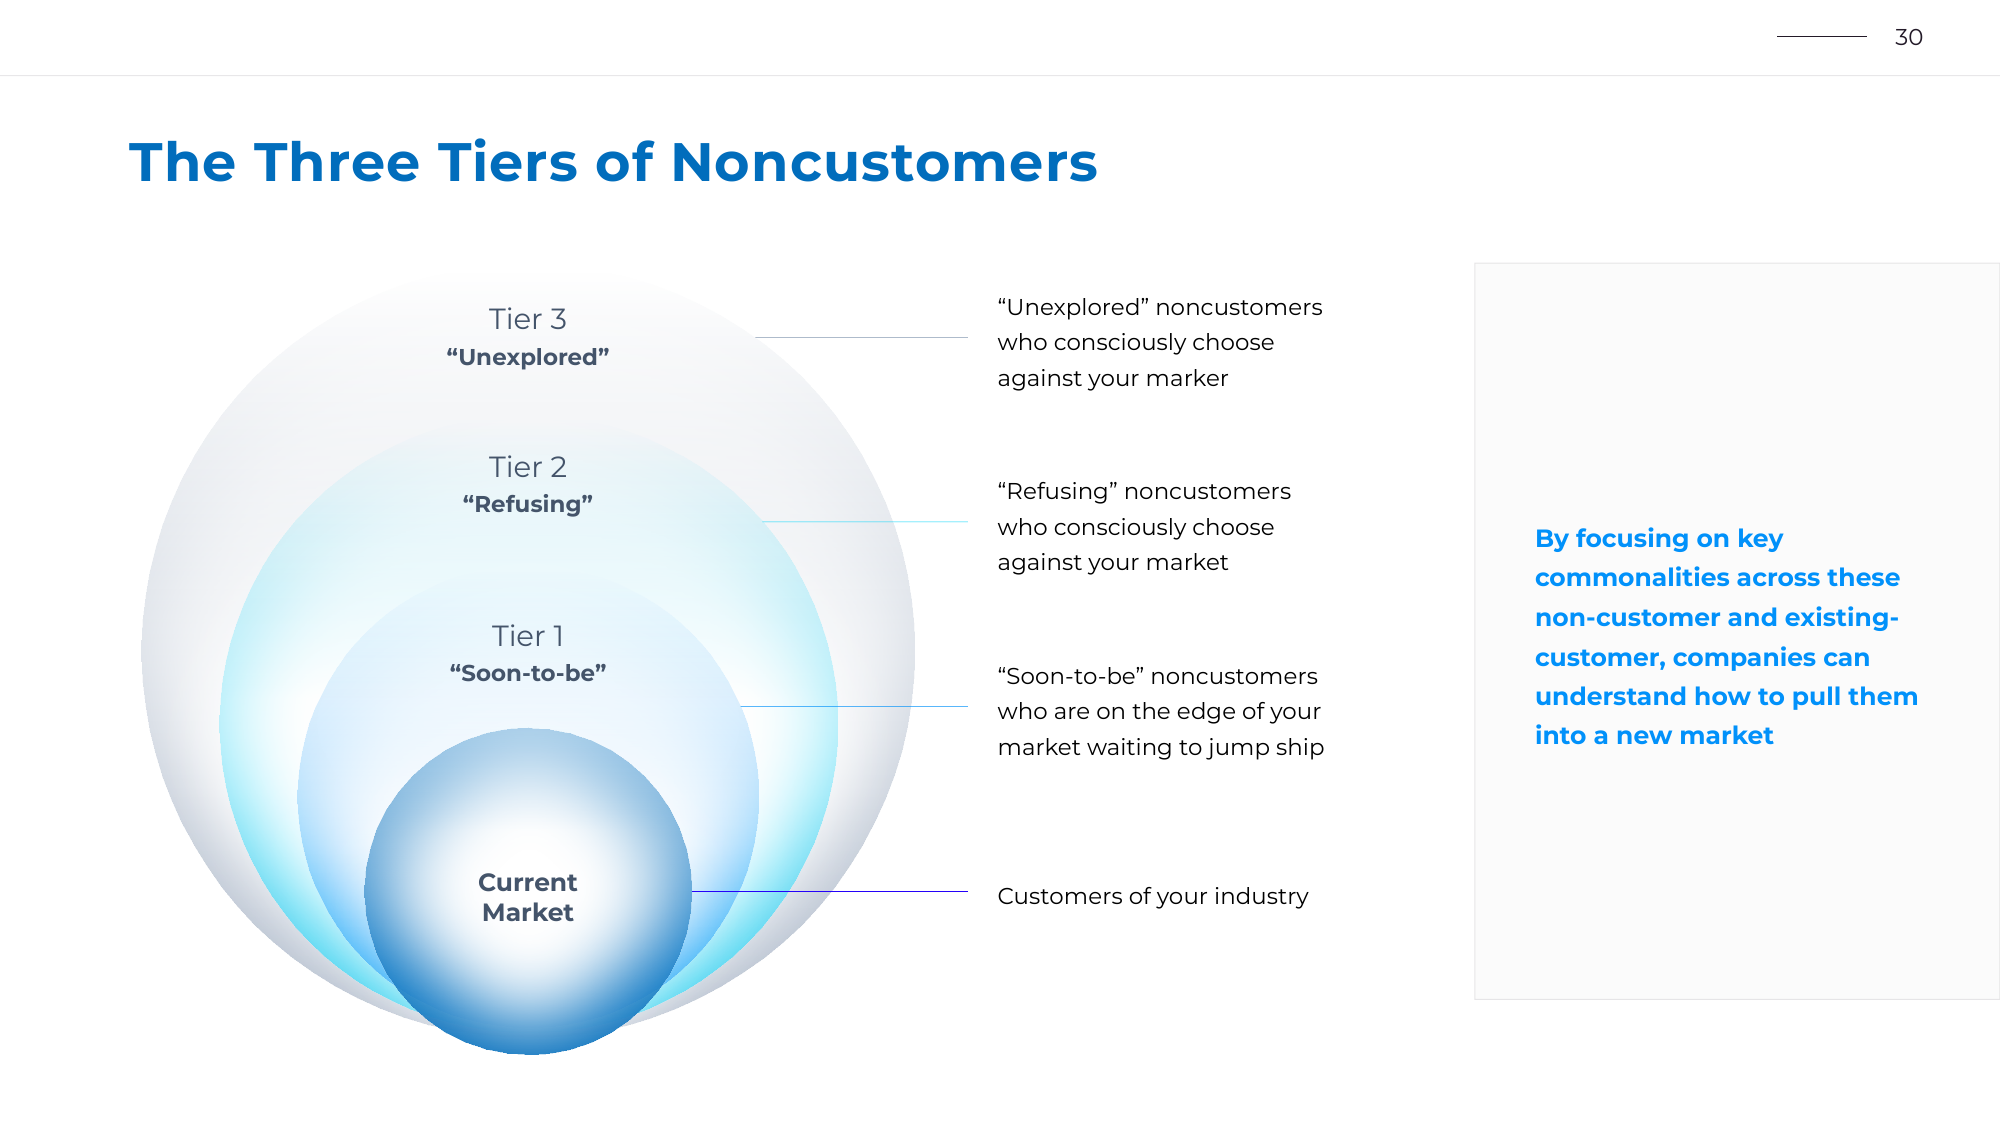

The Three Tiers of Noncustomers

By focusing on key commonalities across these non-customer and existing-customer, companies can understand how to pull them into a new market

“Unexplored” noncustomers who consciously choose against your marker
Tier 3
“Unexplored”

Tier 2
“Refusing”
“Refusing” noncustomers who consciously choose against your market

Tier 1
“Soon-to-be”

“Soon-to-be” noncustomers who are on the edge of your market waiting to jump ship

Current
Market
Customers of your industry